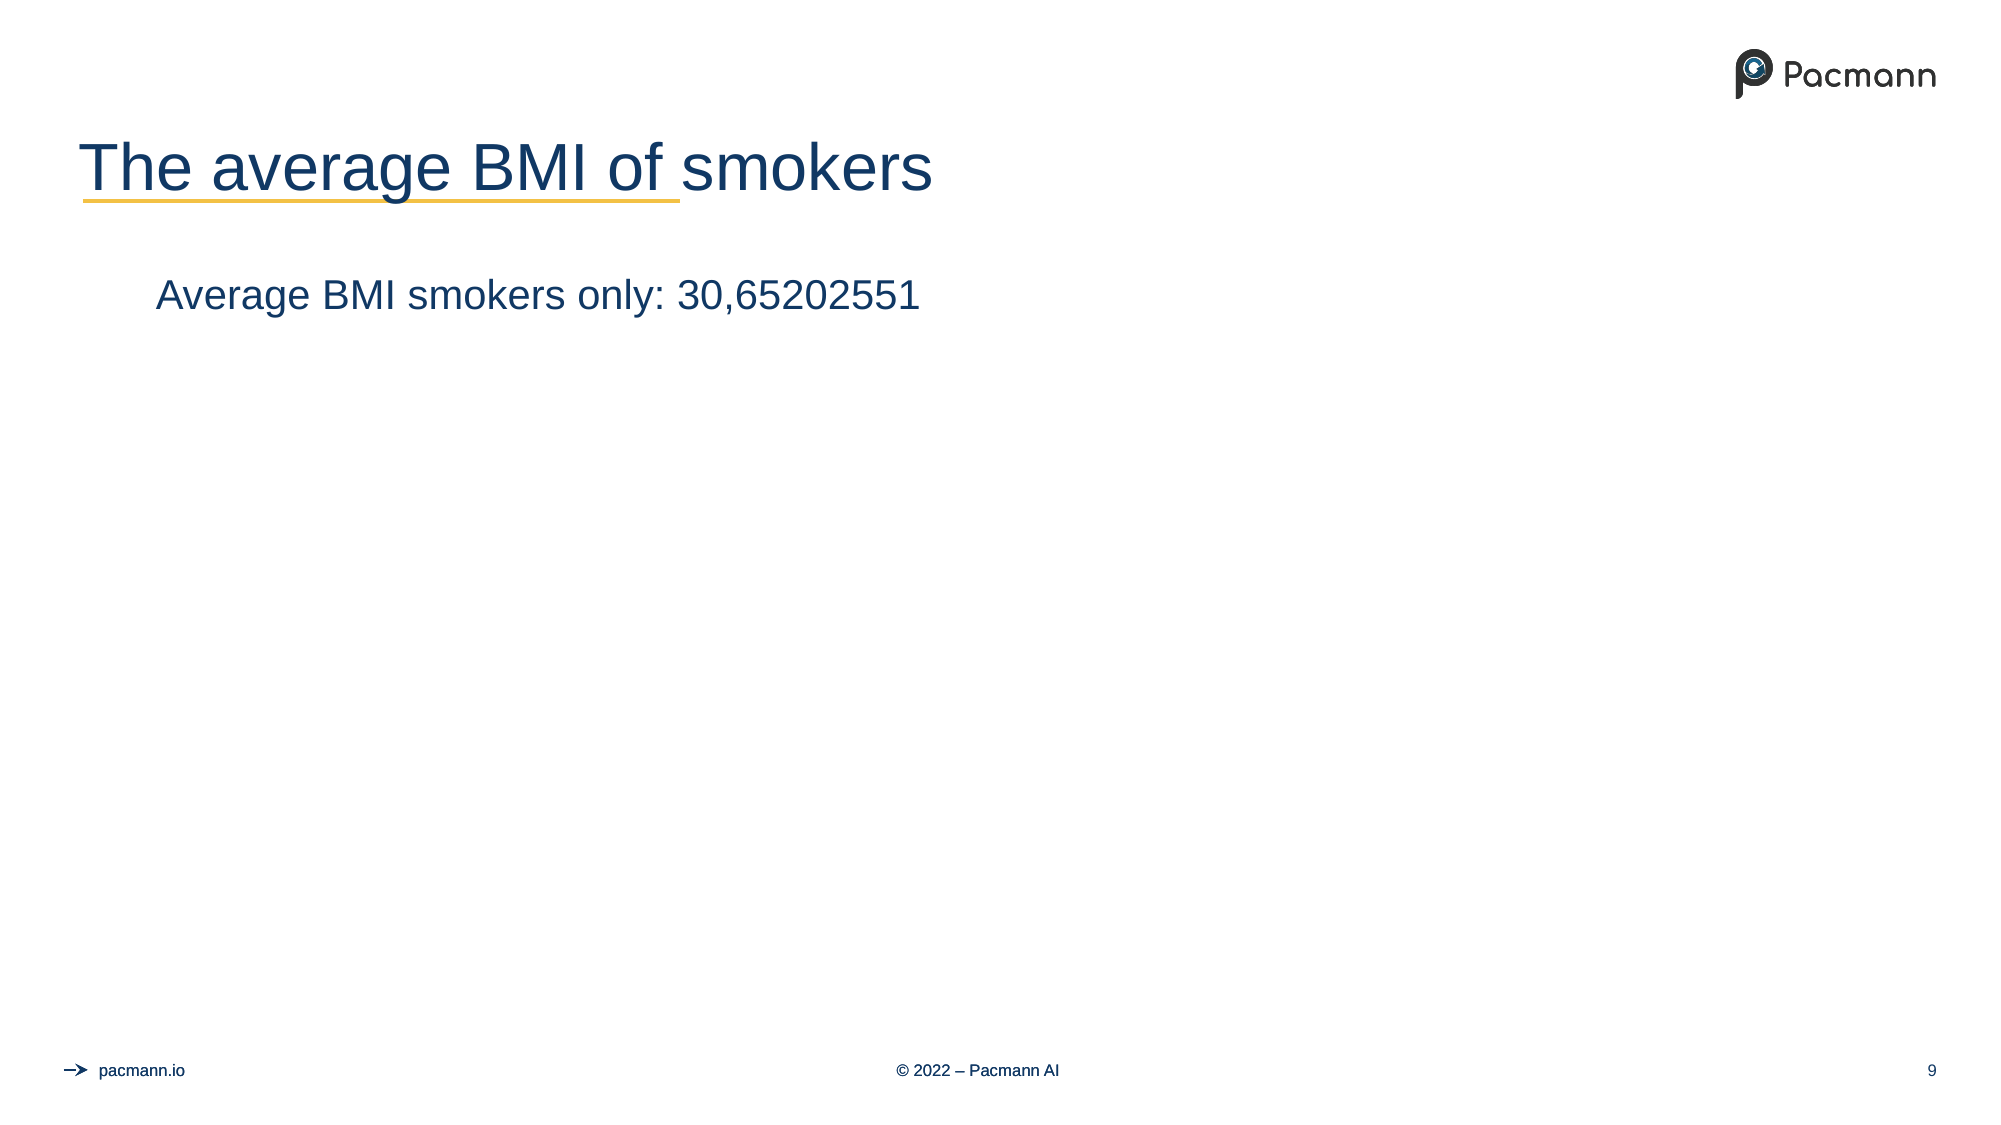

# The average BMI of smokers
Average BMI smokers only: 30,65202551